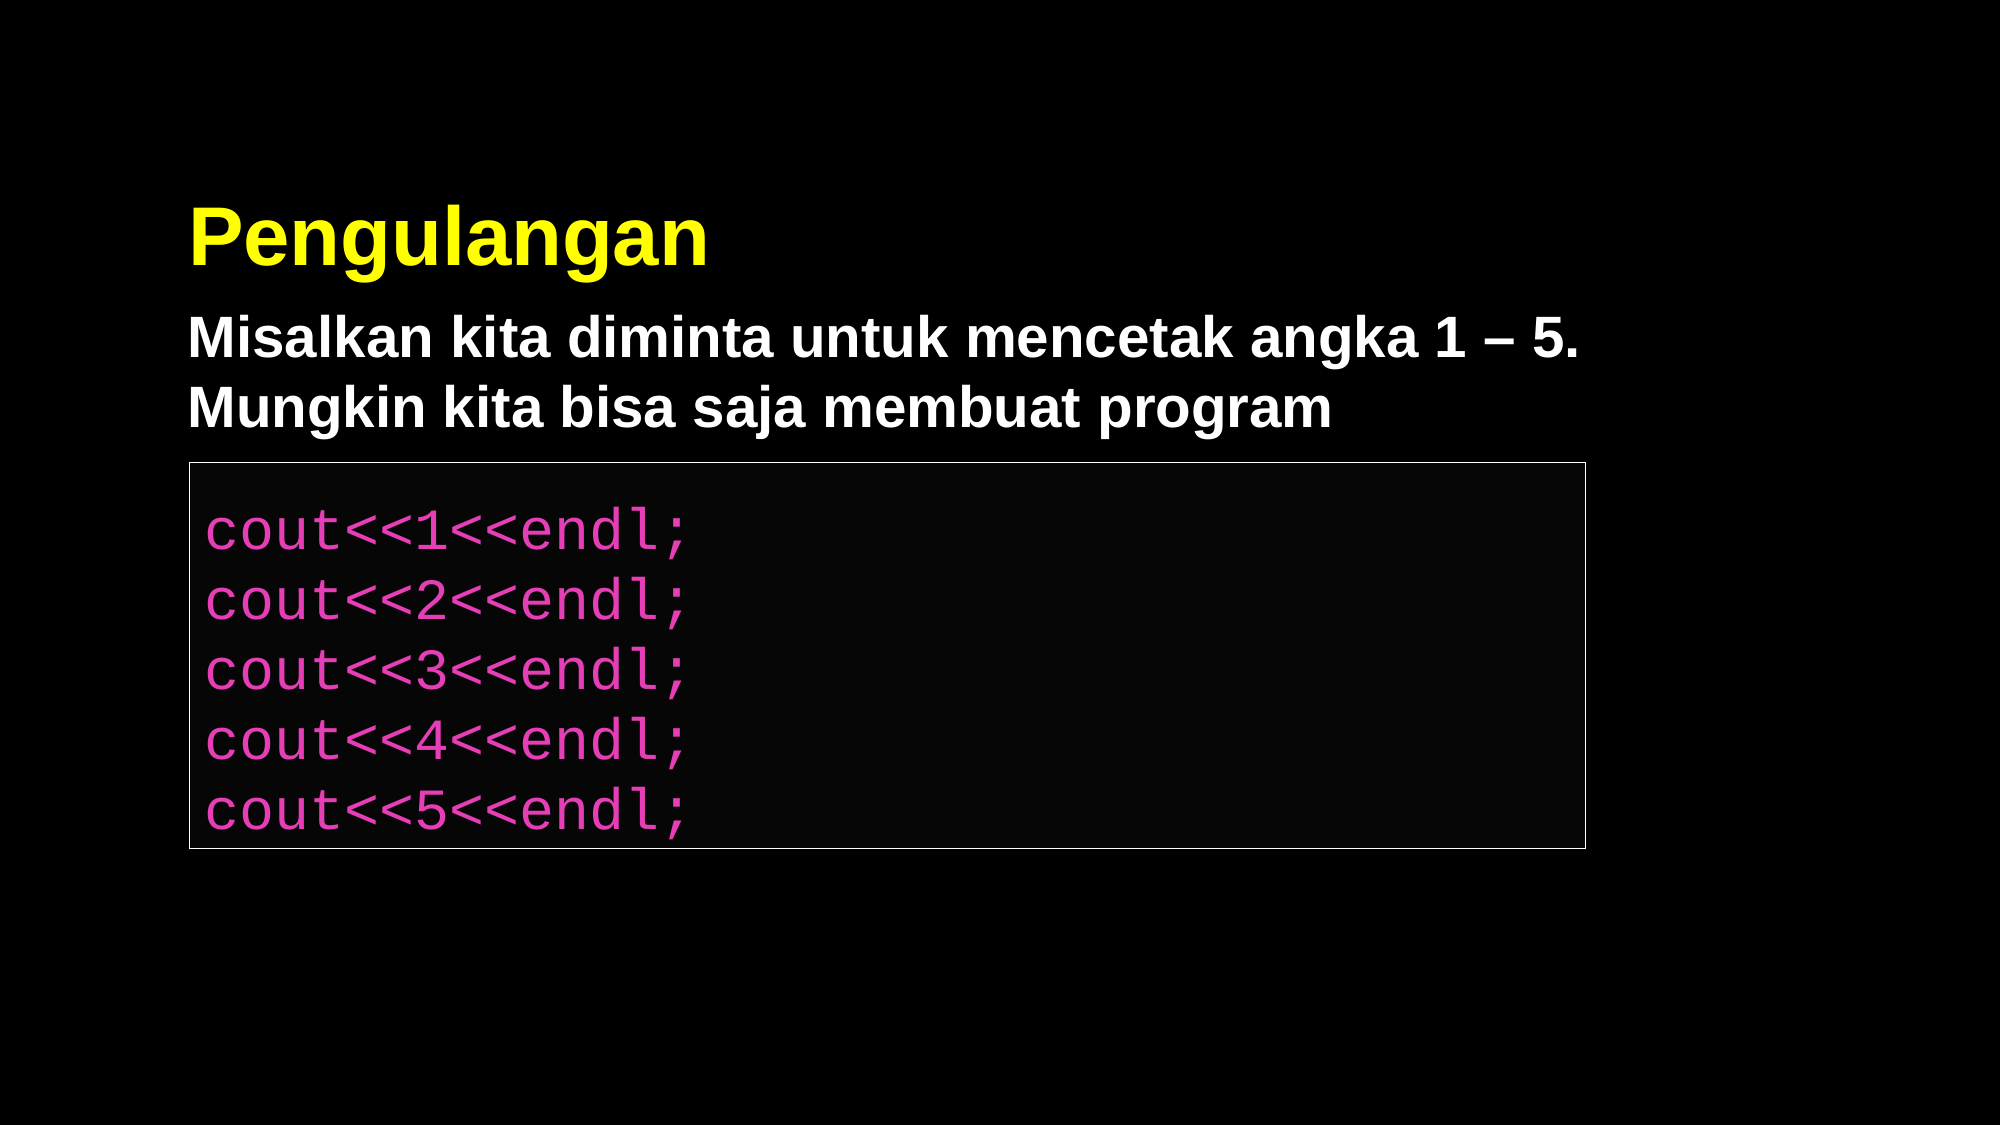

# Pengulangan
Misalkan kita diminta untuk mencetak angka 1 – 5. Mungkin kita bisa saja membuat program
cout<<1<<endl;
cout<<2<<endl;
cout<<3<<endl;
cout<<4<<endl;
cout<<5<<endl;